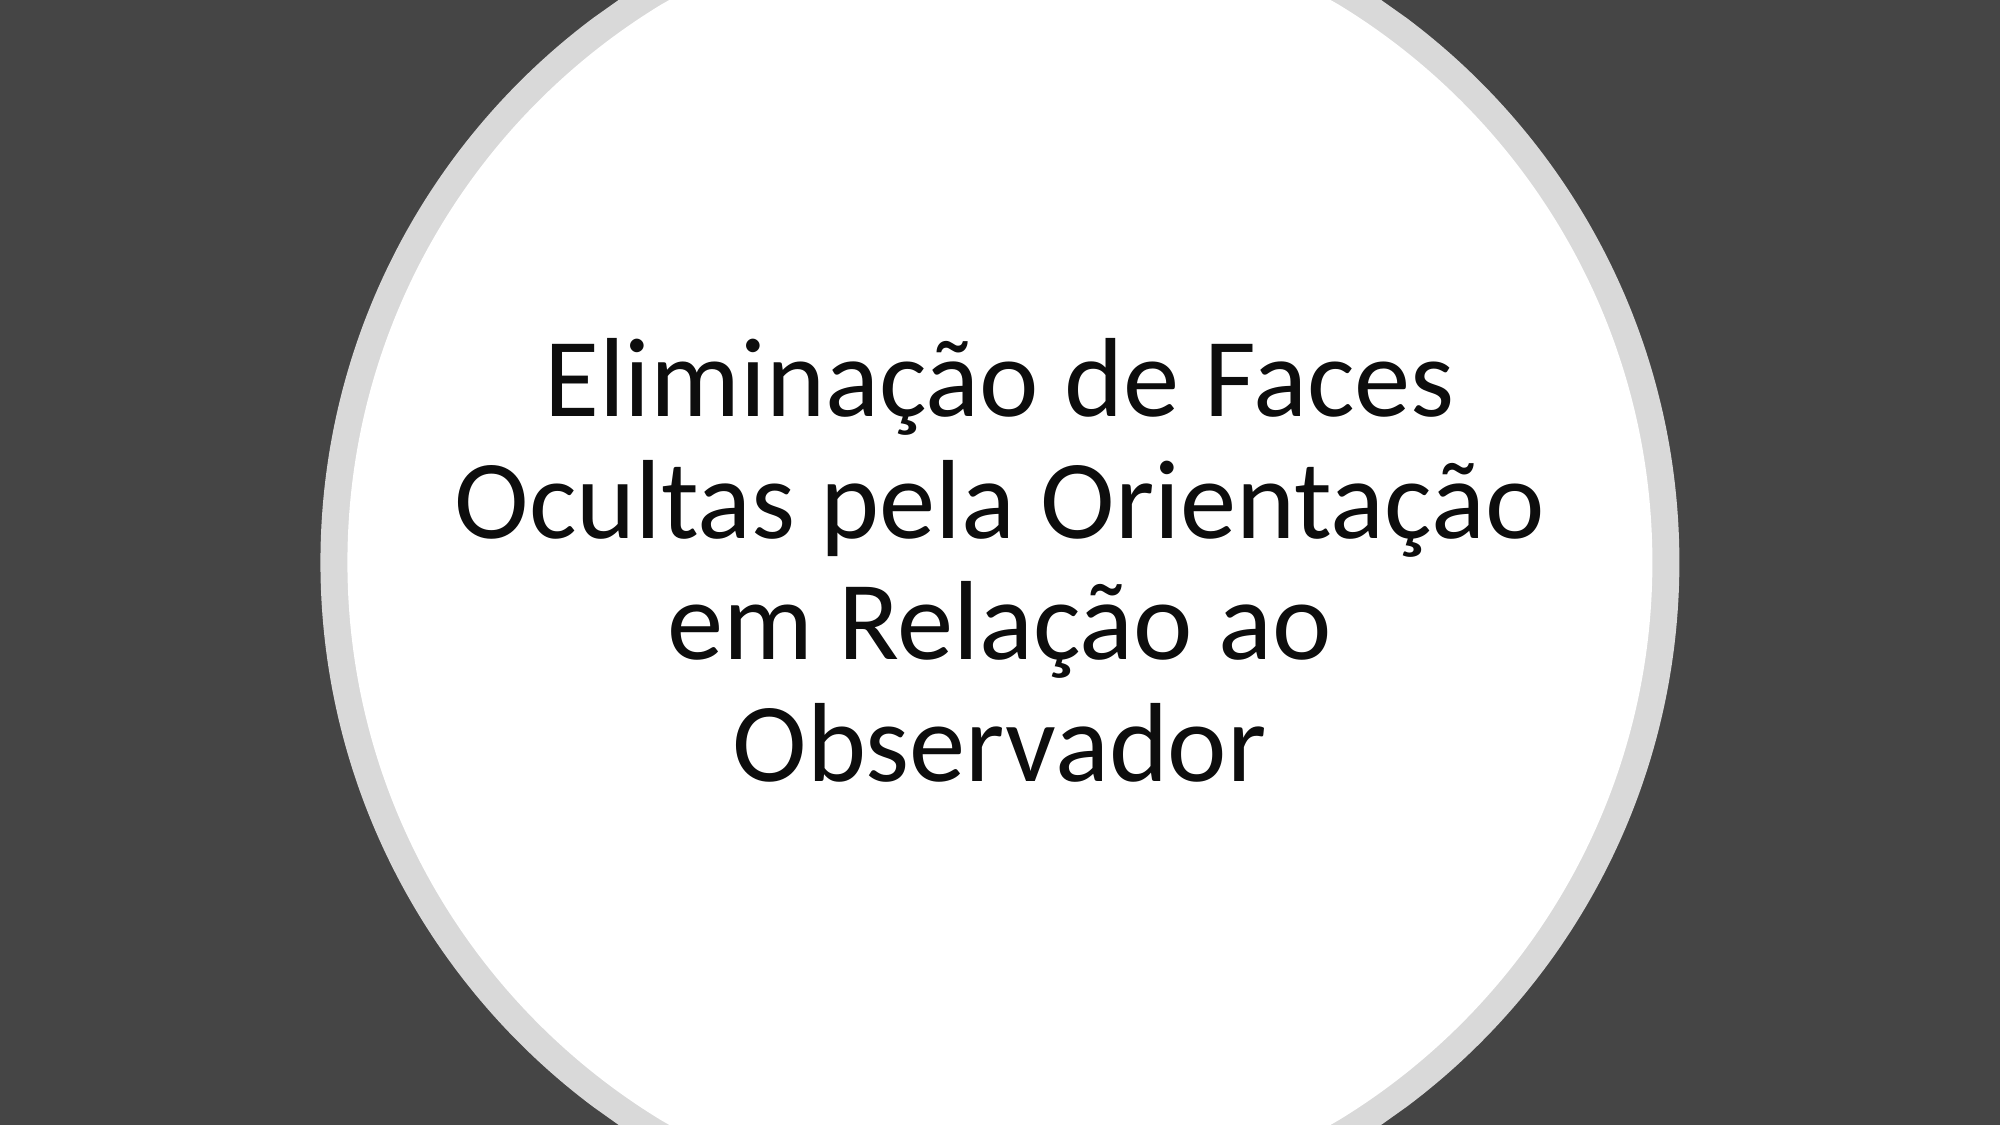

# Eliminação de Faces Ocultas pela Orientação em Relação ao Observador